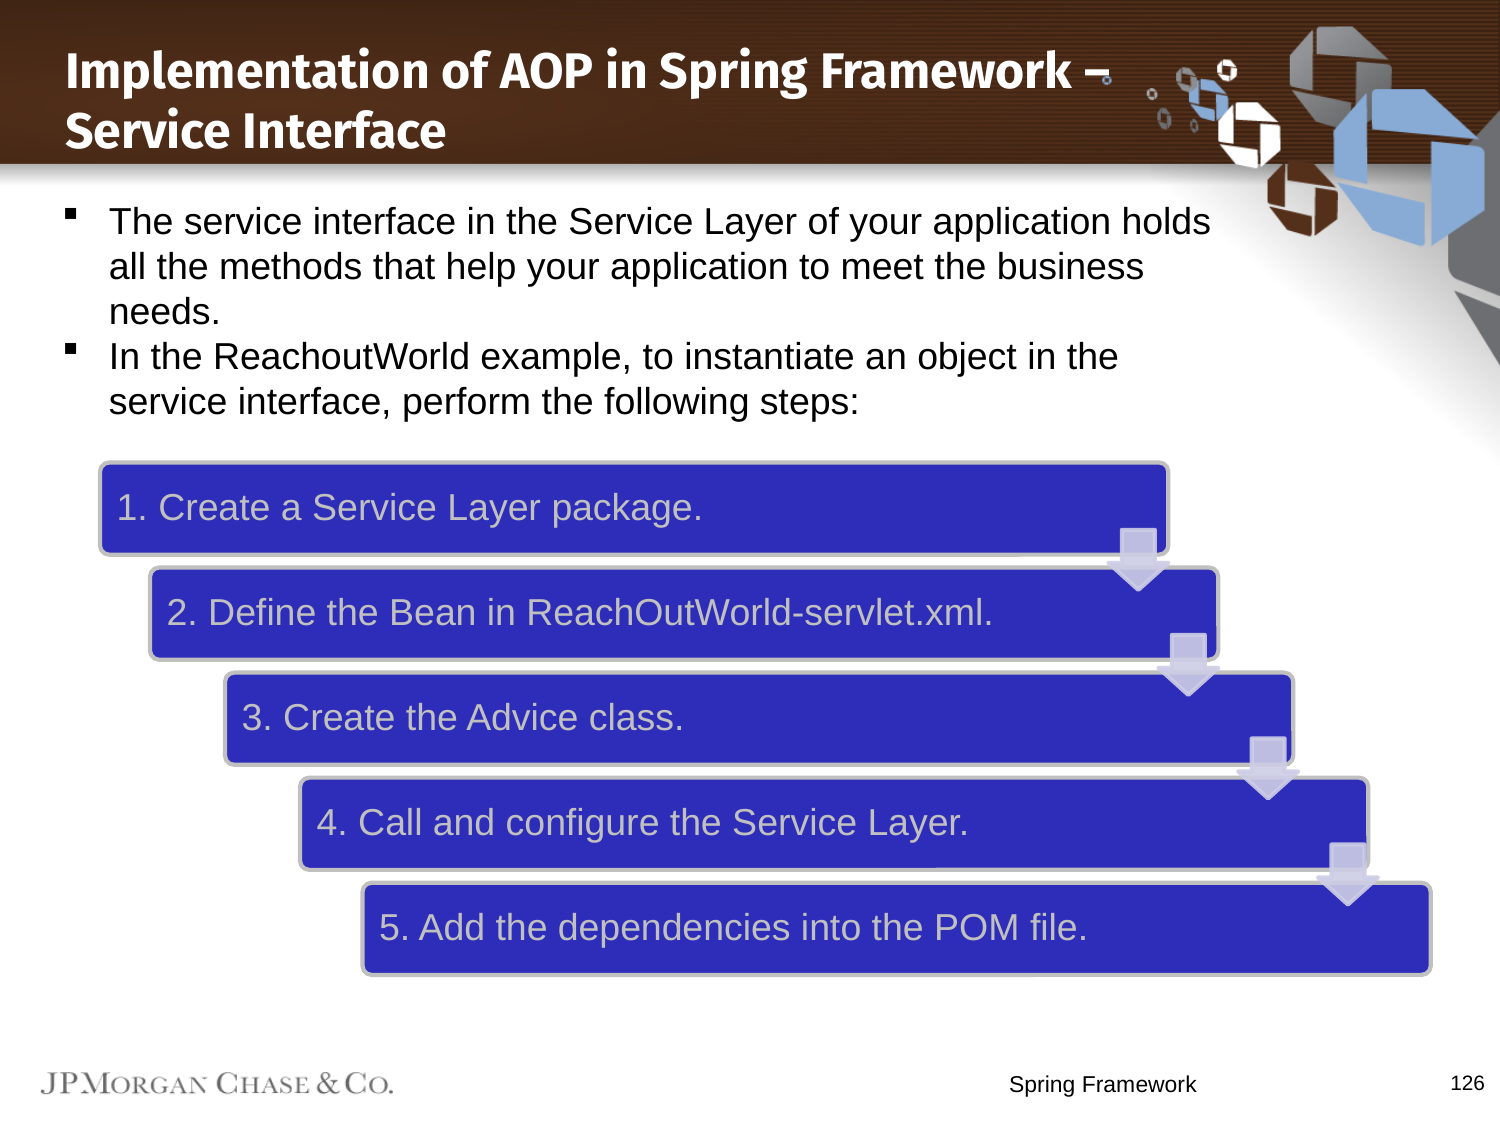

Implementation of AOP in Spring Framework – Service Interface
The service interface in the Service Layer of your application holds all the methods that help your application to meet the business needs.
In the ReachoutWorld example, to instantiate an object in the service interface, perform the following steps:

1. Create a Service Layer package.
2. Define the Bean in ReachOutWorld-servlet.xml.
3. Create the Advice class.
4. Call and configure the Service Layer.
5. Add the dependencies into the POM file.

Spring Framework
126